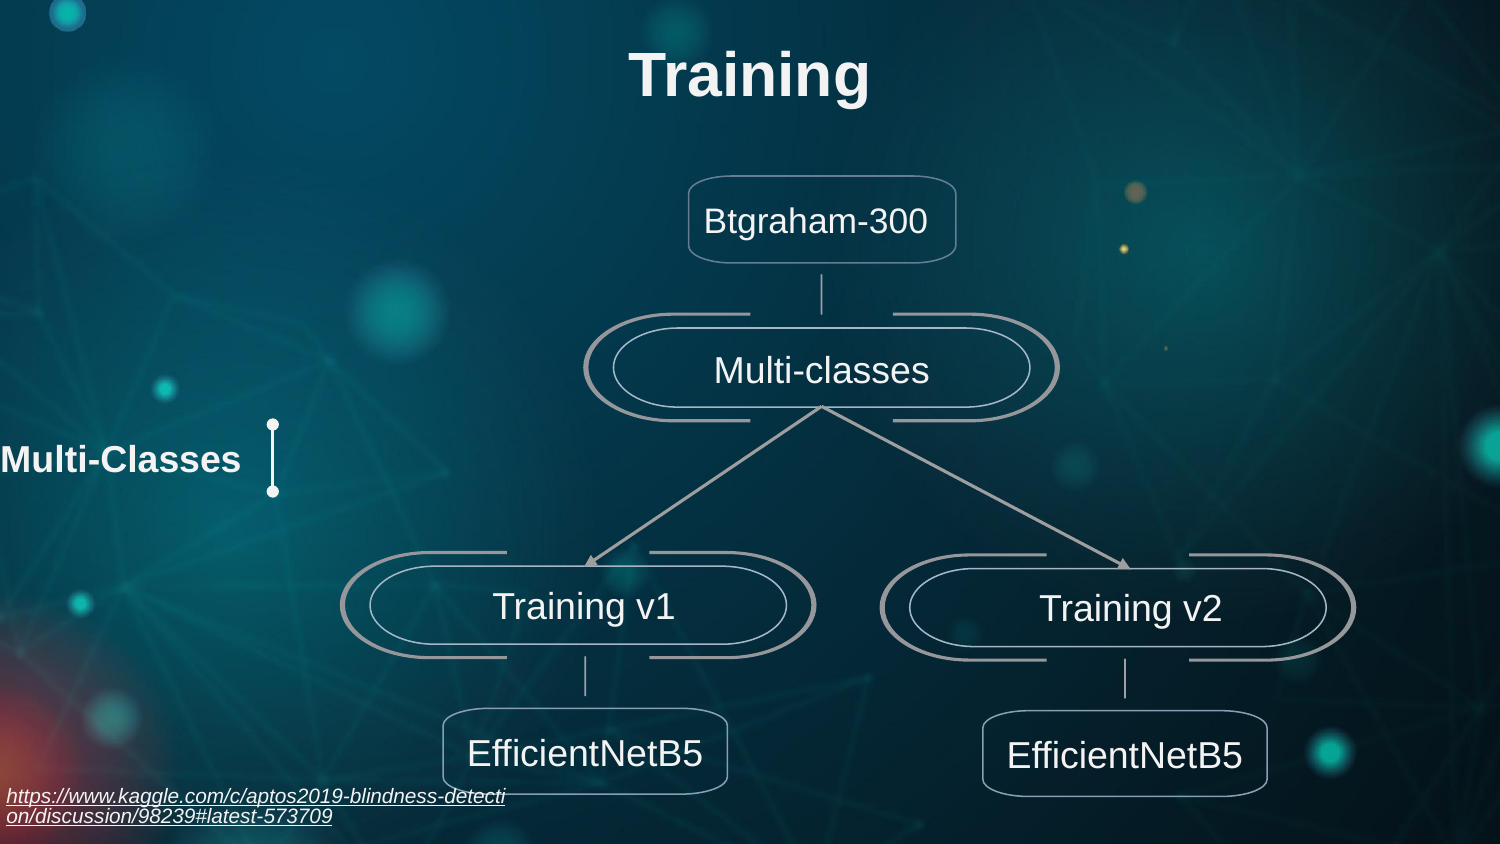

Training
Btgraham-300

Multi-classes
Multi-Classes

EfficientNetB5
Training v1

EfficientNetB5
Training v2

https://www.kaggle.com/c/aptos2019-blindness-detection/discussion/98239#latest-573709